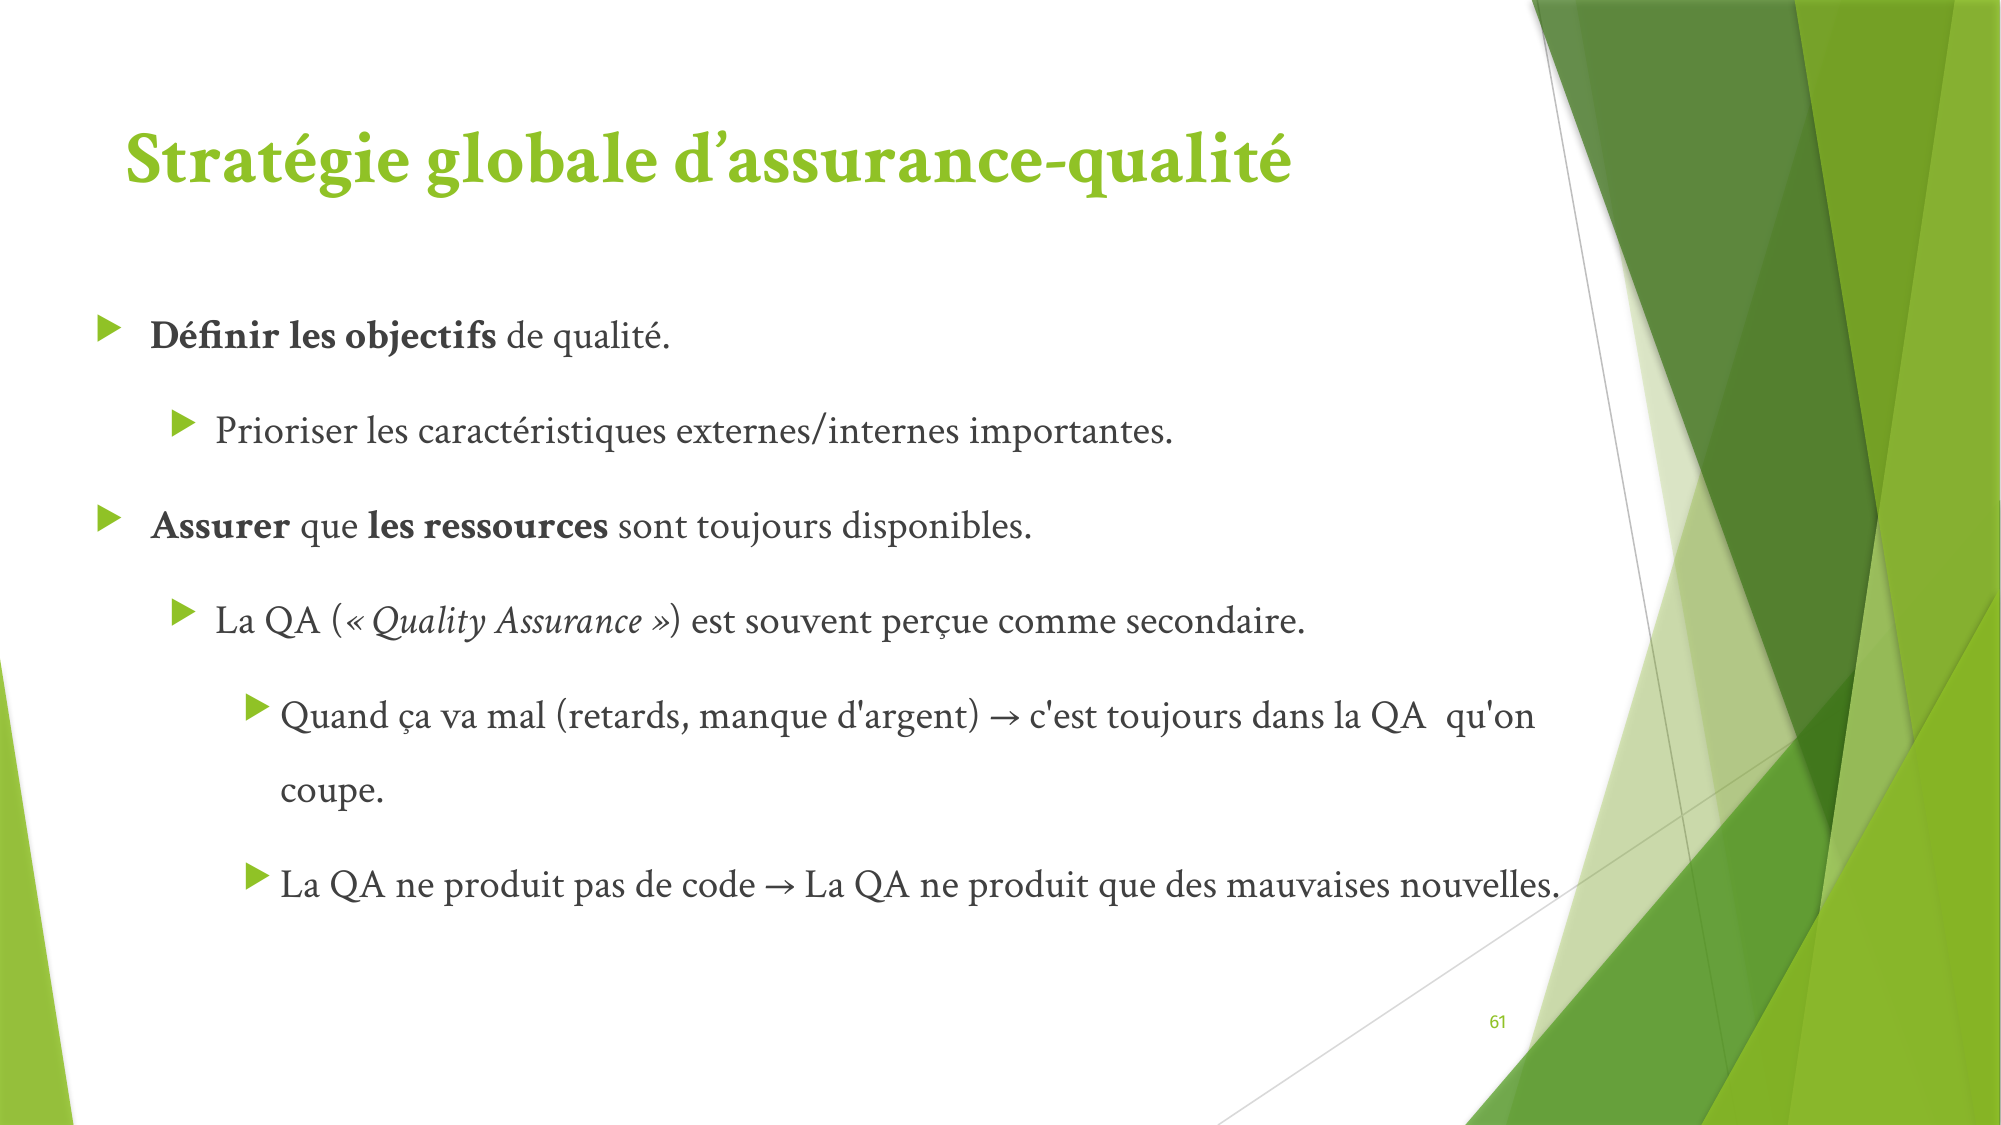

# Stratégie globale d’assurance-qualité
Définir les objectifs de qualité.
Prioriser les caractéristiques externes/internes importantes.
Assurer que les ressources sont toujours disponibles.
La QA (« Quality Assurance ») est souvent perçue comme secondaire.
Quand ça va mal (retards, manque d'argent) → c'est toujours dans la QA  qu'on coupe.
La QA ne produit pas de code → La QA ne produit que des mauvaises nouvelles.

61